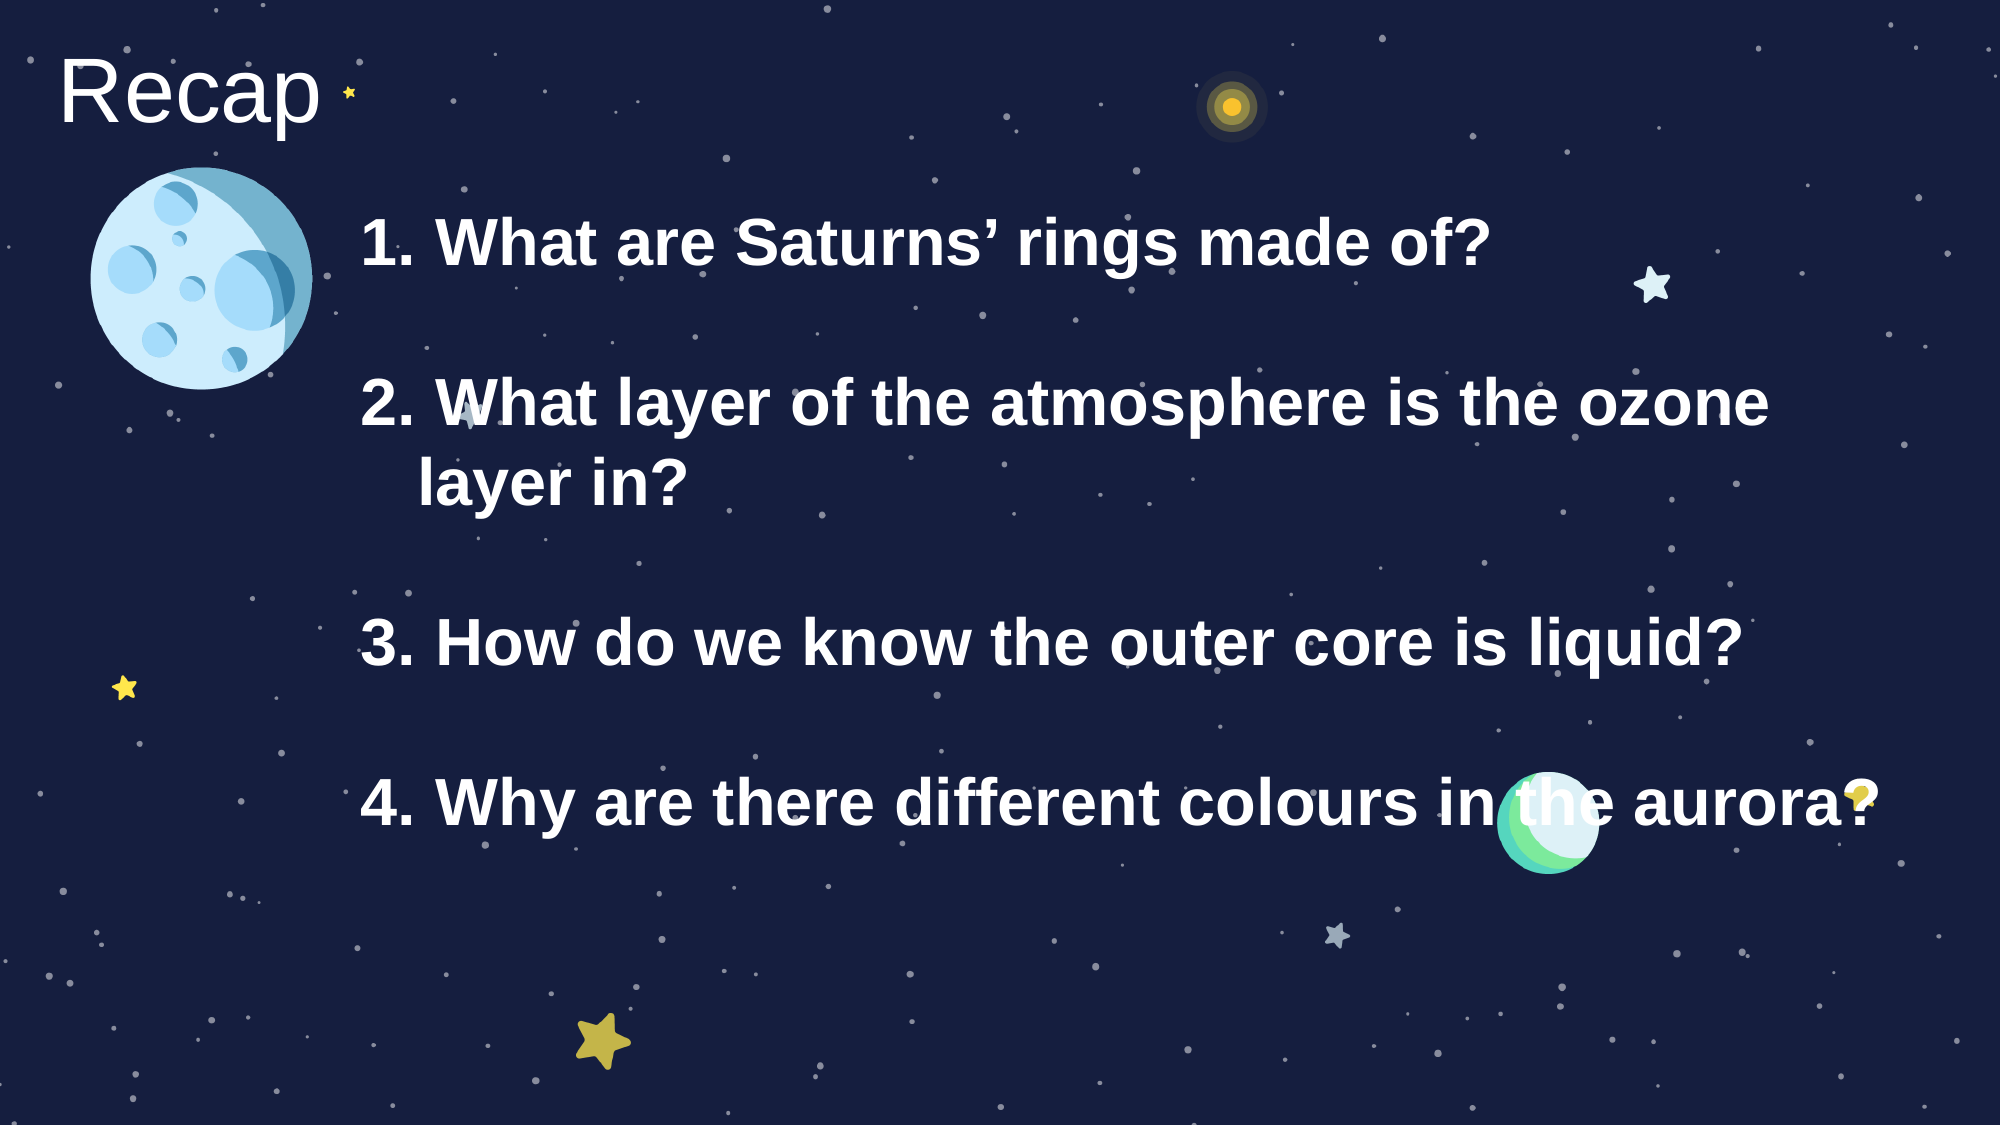

Recap
 What are Saturns’ rings made of?
 What layer of the atmosphere is the ozone layer in?

 How do we know the outer core is liquid?

 Why are there different colours in the aurora?